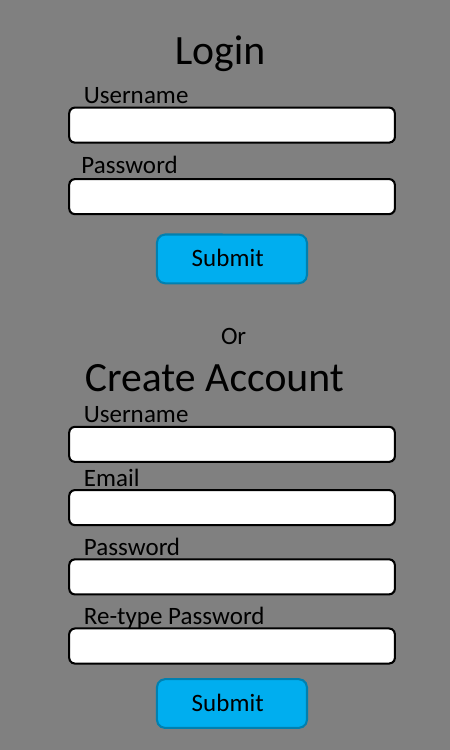

Login
Username

Password

Submit
Or
Create Account
Username

Email

Password

Re-type Password

Submit